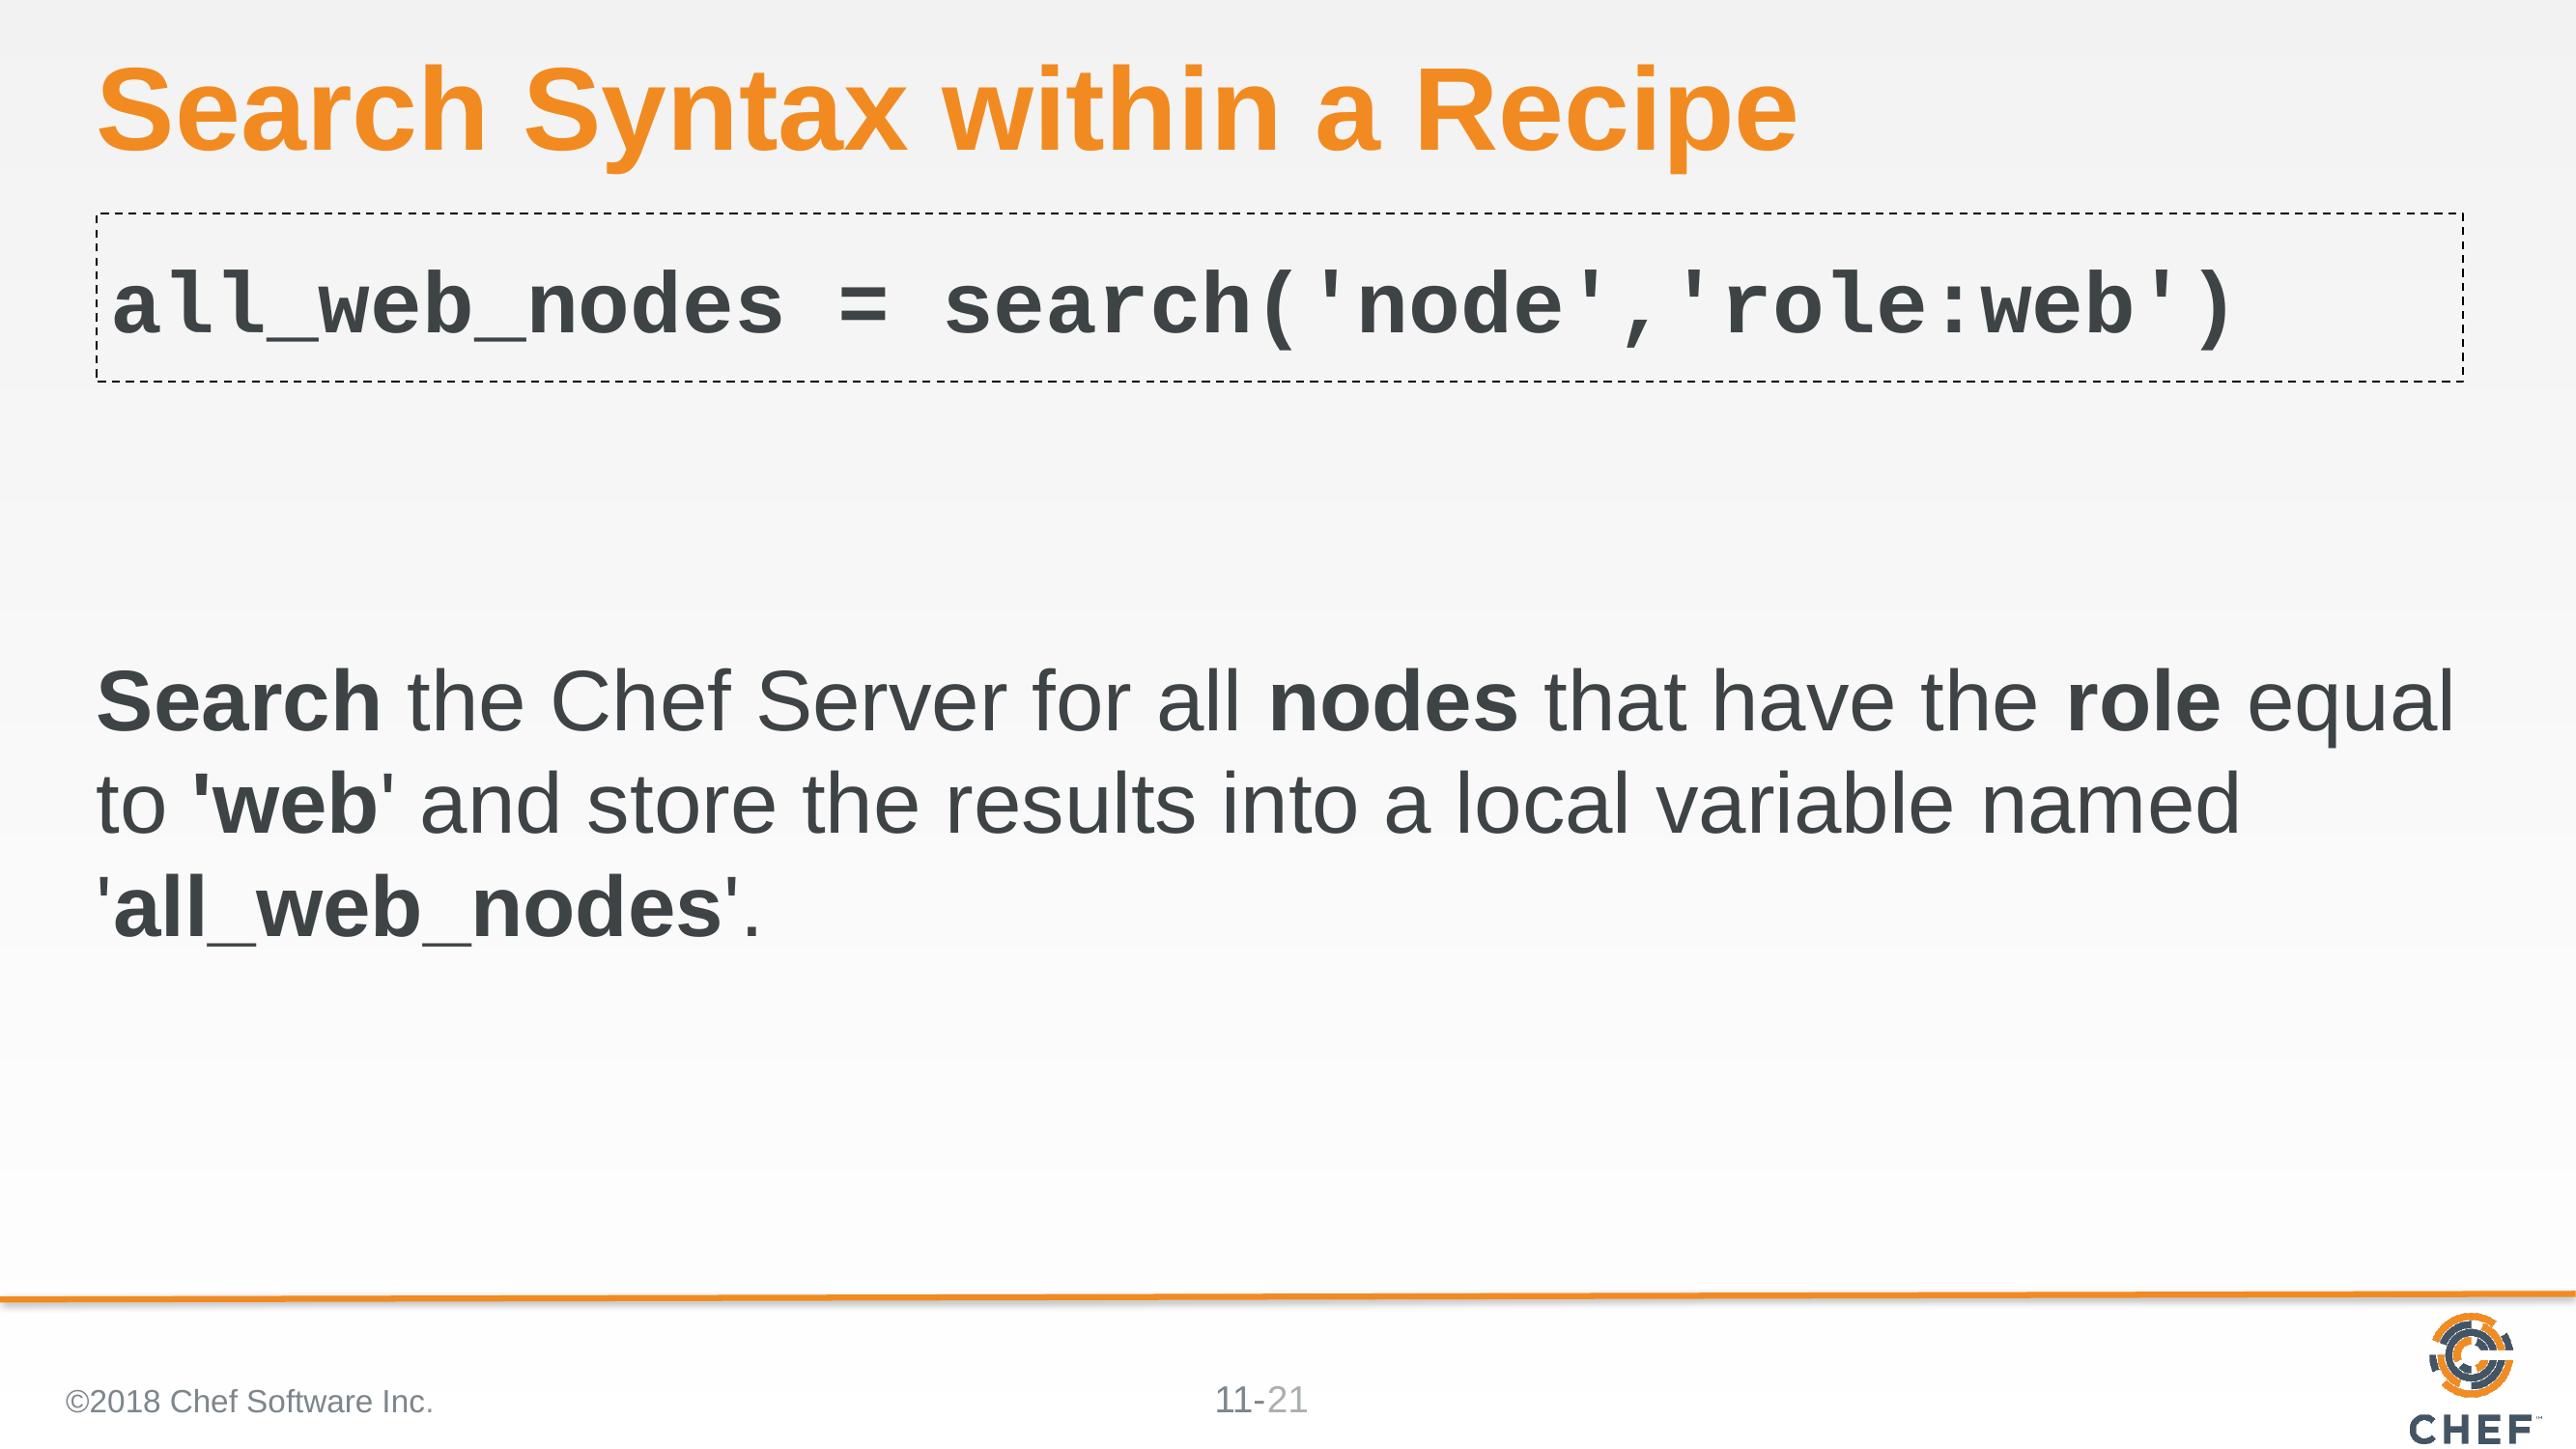

# Search Syntax within a Recipe
all_web_nodes = search('node','role:web')
Search the Chef Server for all nodes that have the role equal to 'web' and store the results into a local variable named 'all_web_nodes'.
©2018 Chef Software Inc.
21